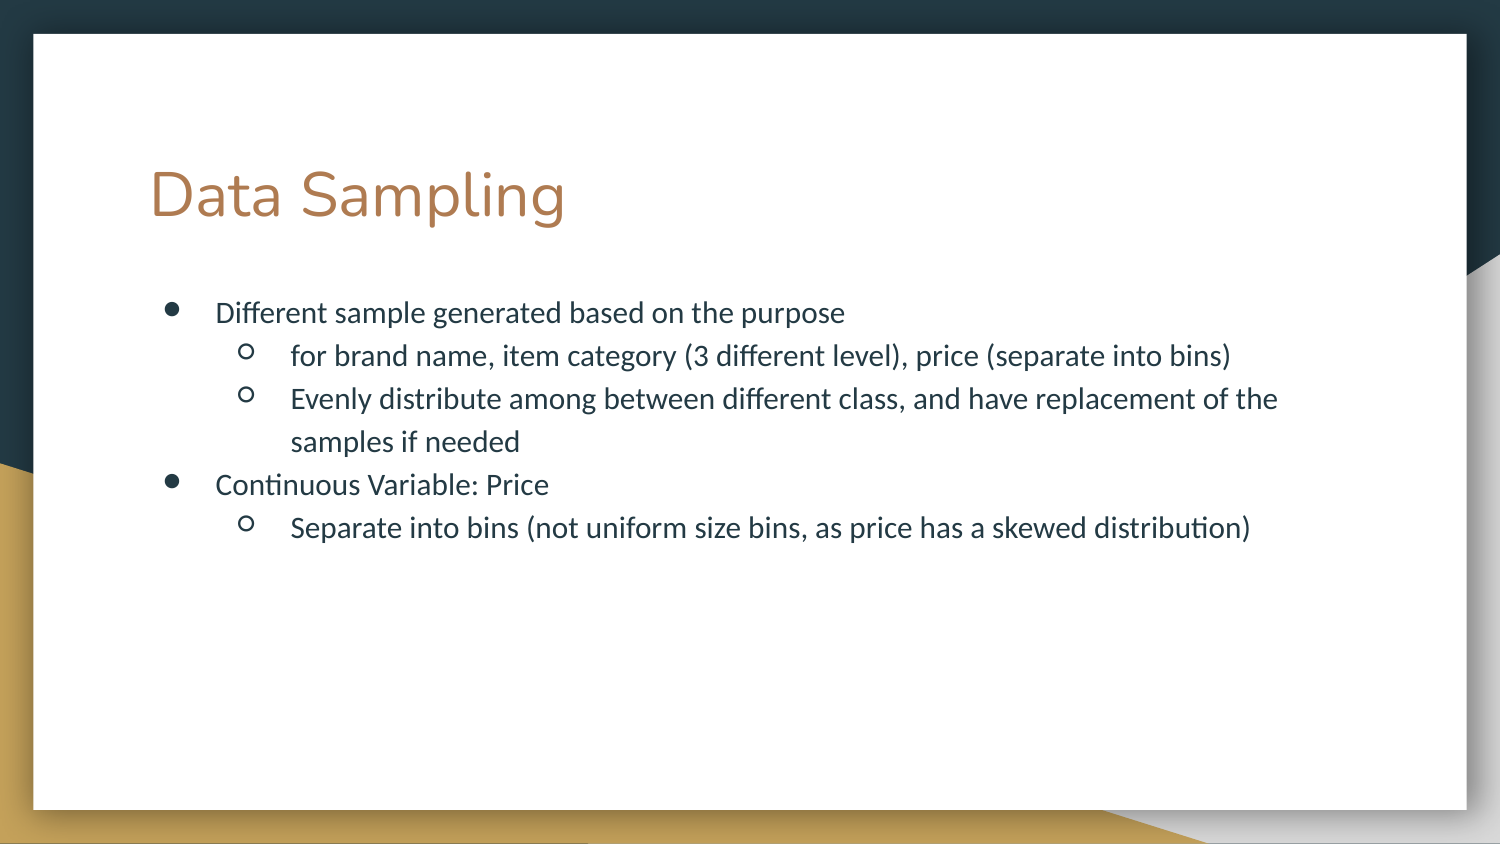

# Data Sampling
Different sample generated based on the purpose
for brand name, item category (3 different level), price (separate into bins)
Evenly distribute among between different class, and have replacement of the samples if needed
Continuous Variable: Price
Separate into bins (not uniform size bins, as price has a skewed distribution)